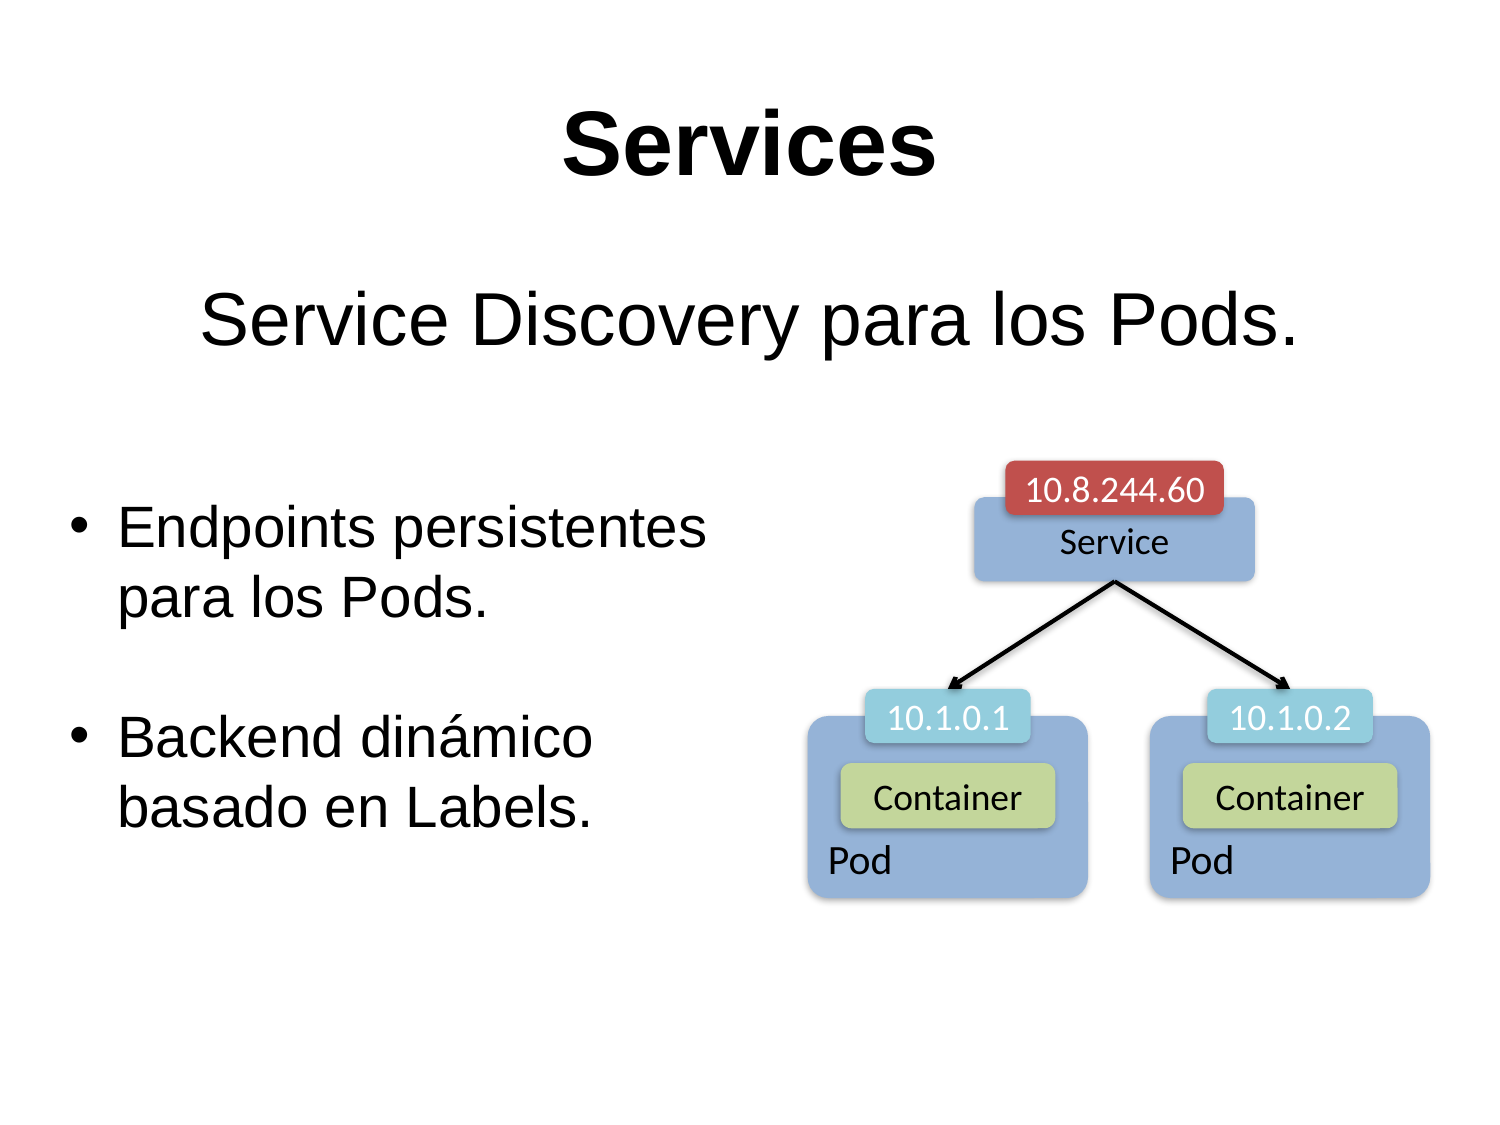

# Services
Service Discovery para los Pods.
10.8.244.60
Endpoints persistentes para los Pods.

Backend dinámico basado en Labels.
Service
10.1.0.1
10.1.0.2

Container
Container
Pod
Pod